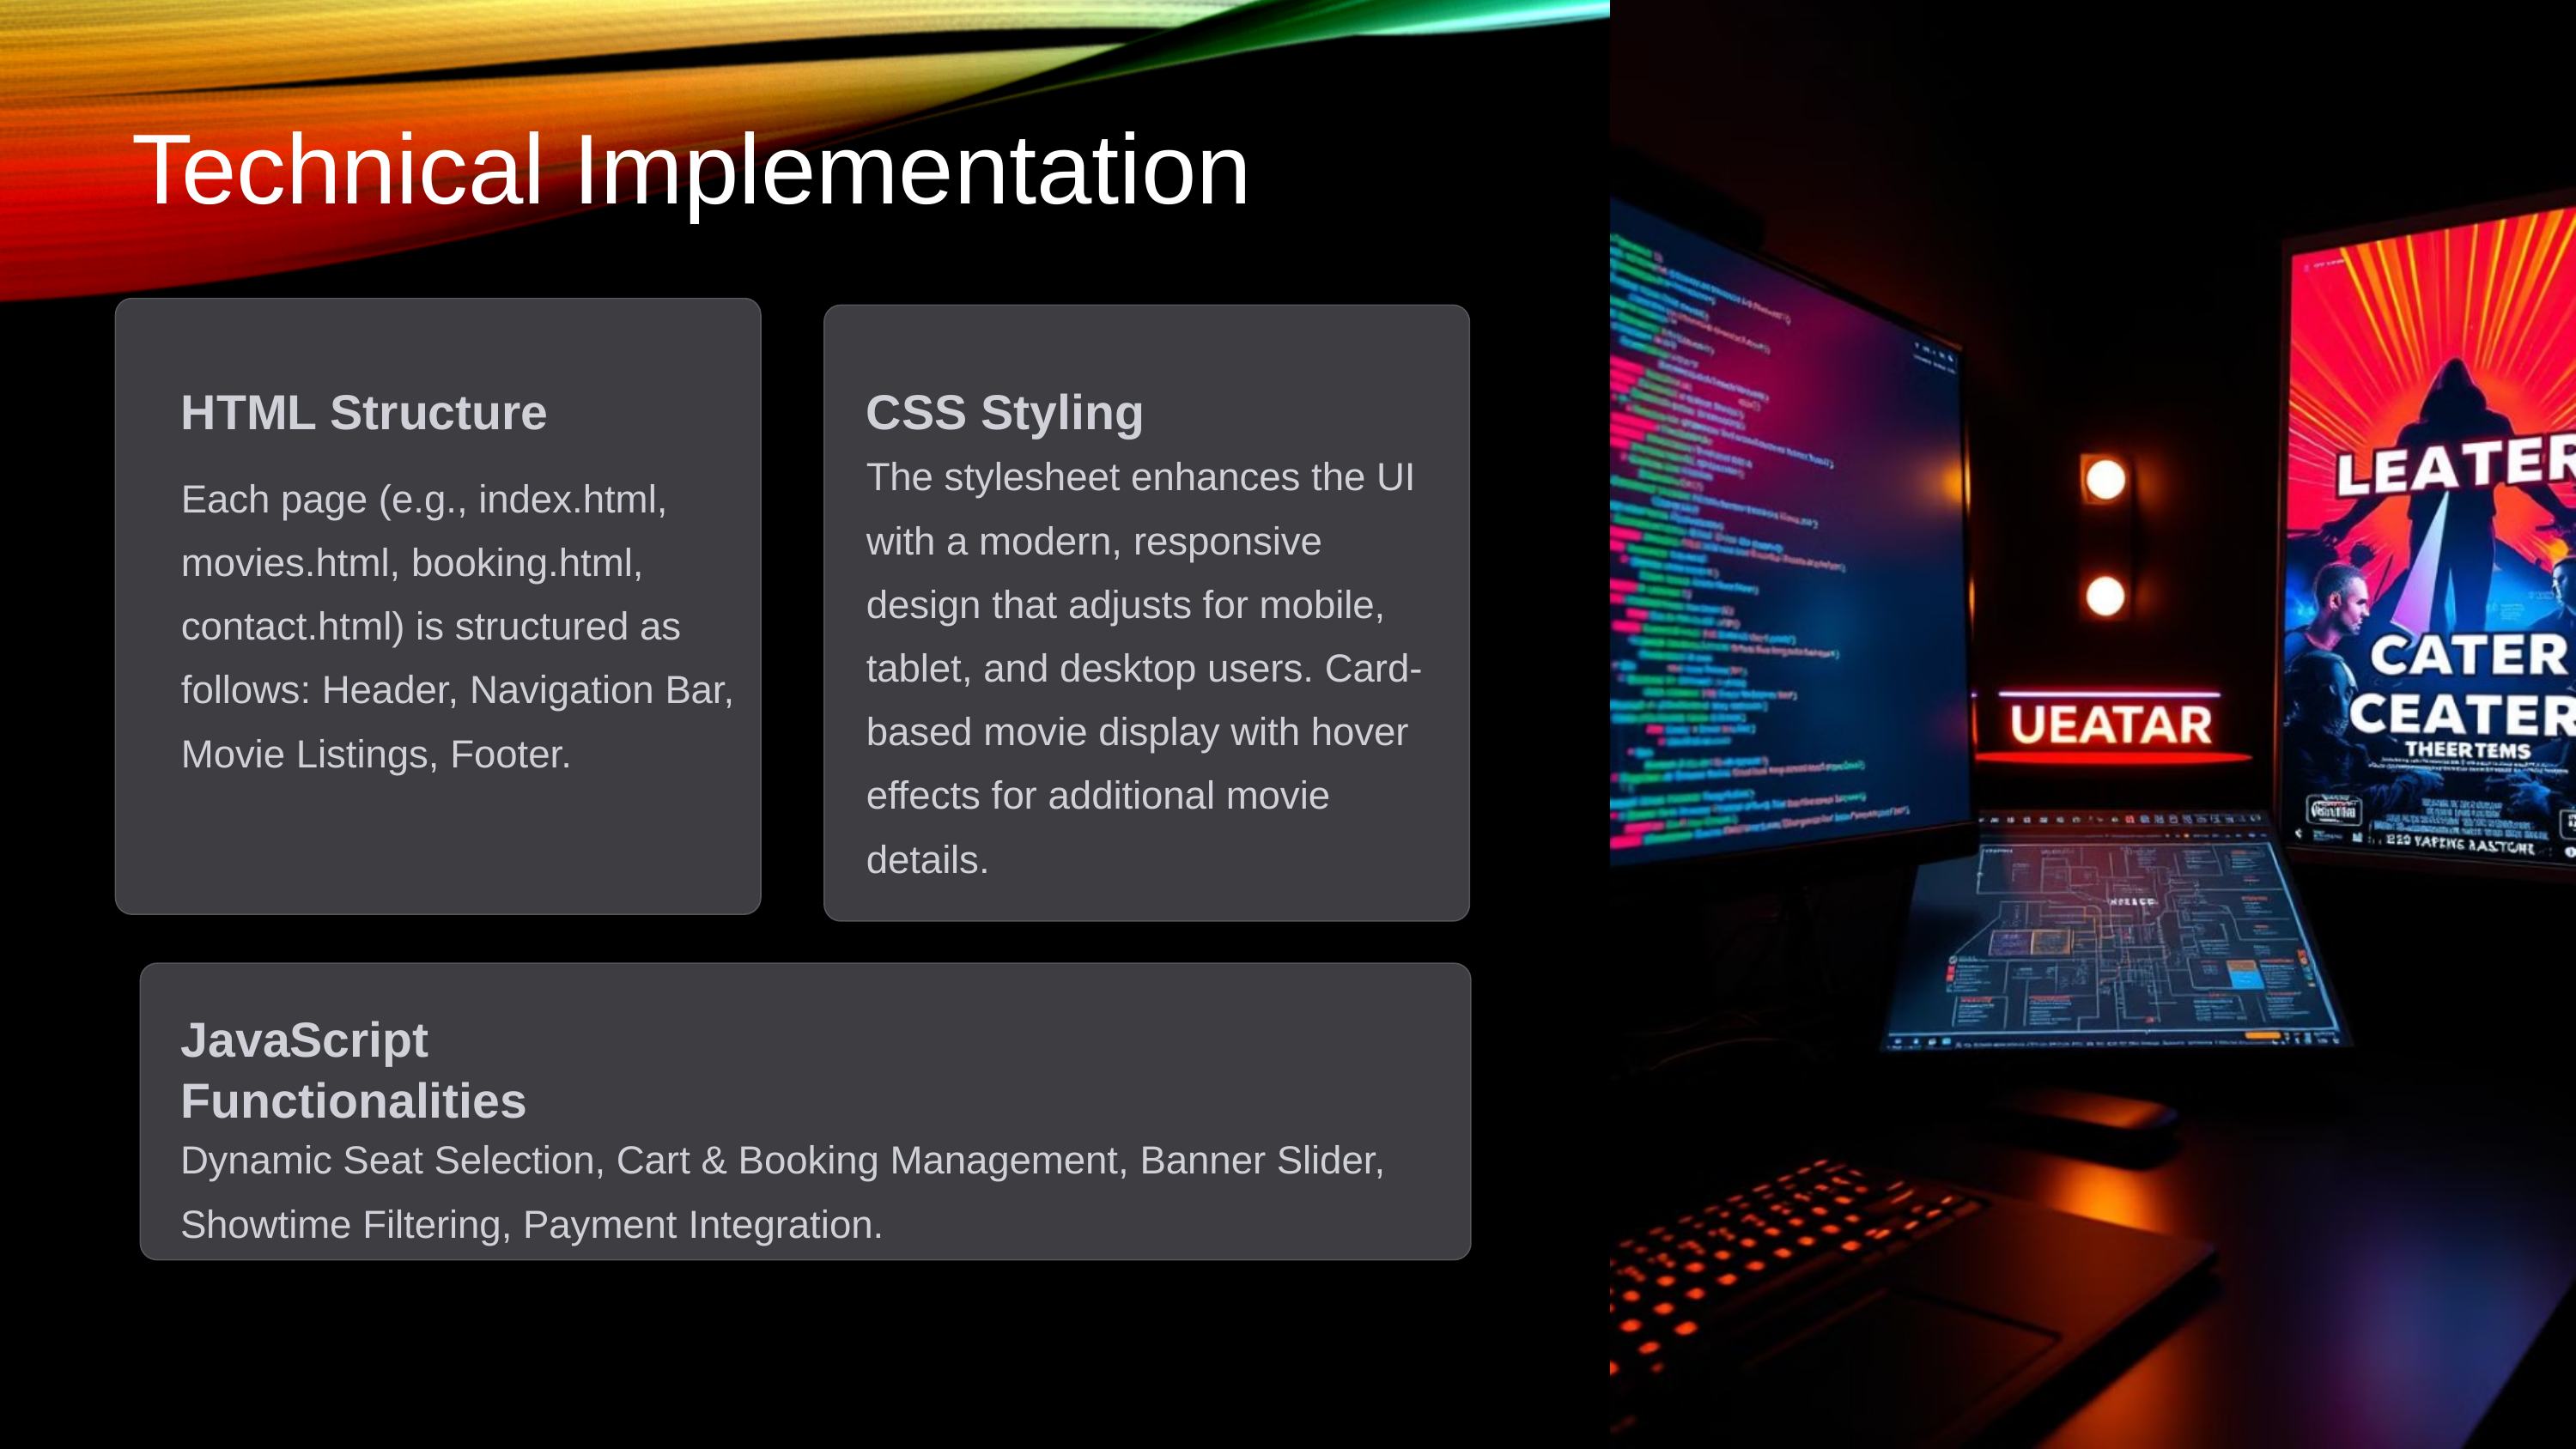

Technical Implementation

HTML Structure

CSS Styling

The stylesheet enhances the UI with a modern, responsive design that adjusts for mobile, tablet, and desktop users. Card-based movie display with hover effects for additional movie details.

Each page (e.g., index.html, movies.html, booking.html, contact.html) is structured as follows: Header, Navigation Bar, Movie Listings, Footer.

JavaScript Functionalities

Dynamic Seat Selection, Cart & Booking Management, Banner Slider, Showtime Filtering, Payment Integration.